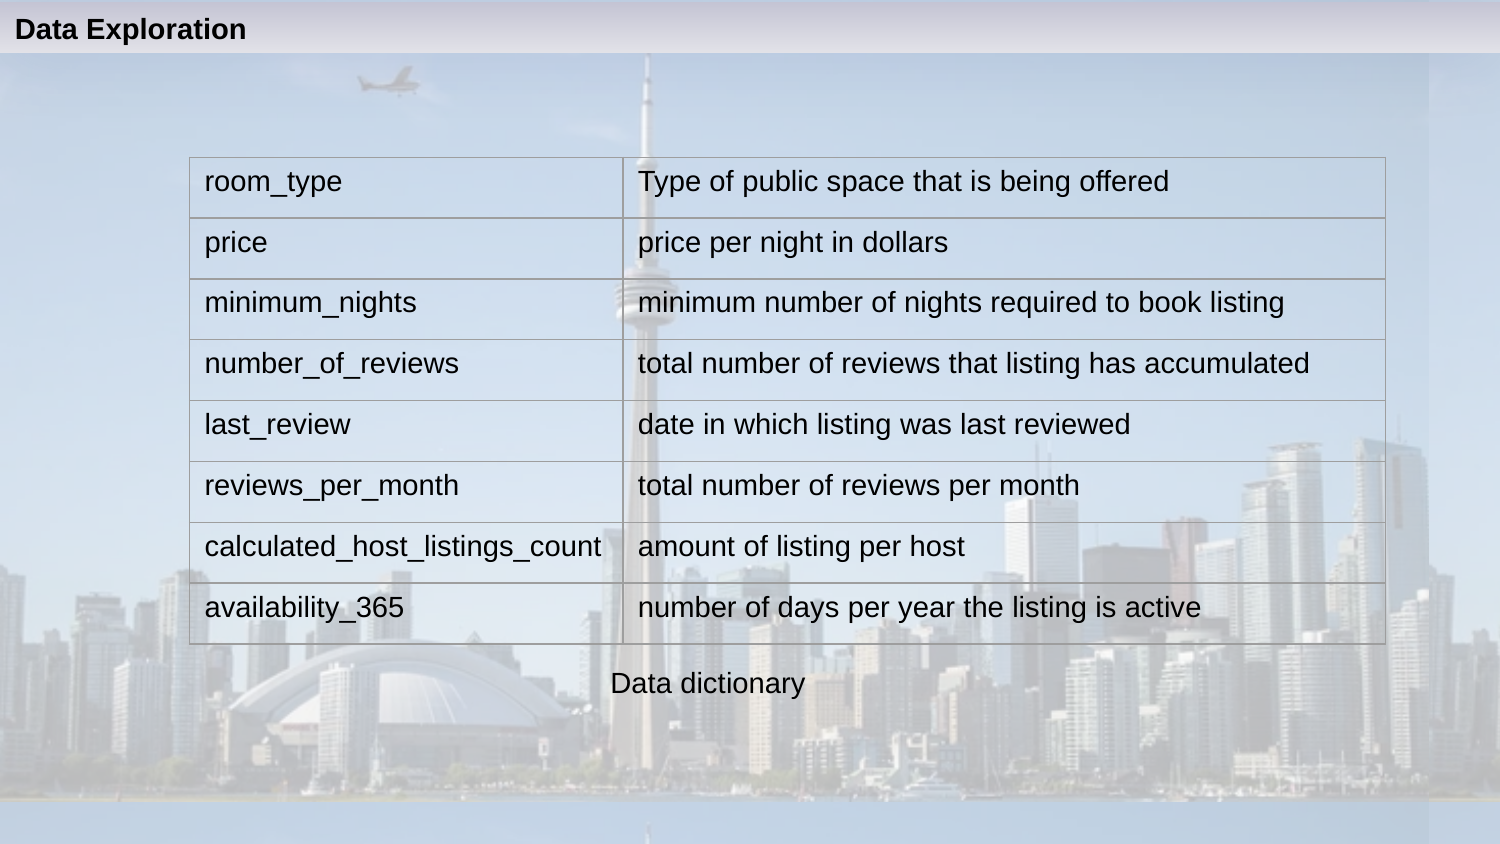

Data Exploration
| room\_type | Type of public space that is being offered |
| --- | --- |
| price | price per night in dollars |
| minimum\_nights | minimum number of nights required to book listing |
| number\_of\_reviews | total number of reviews that listing has accumulated |
| last\_review | date in which listing was last reviewed |
| reviews\_per\_month | total number of reviews per month |
| calculated\_host\_listings\_count | amount of listing per host |
| availability\_365 | number of days per year the listing is active |
                          Data dictionary